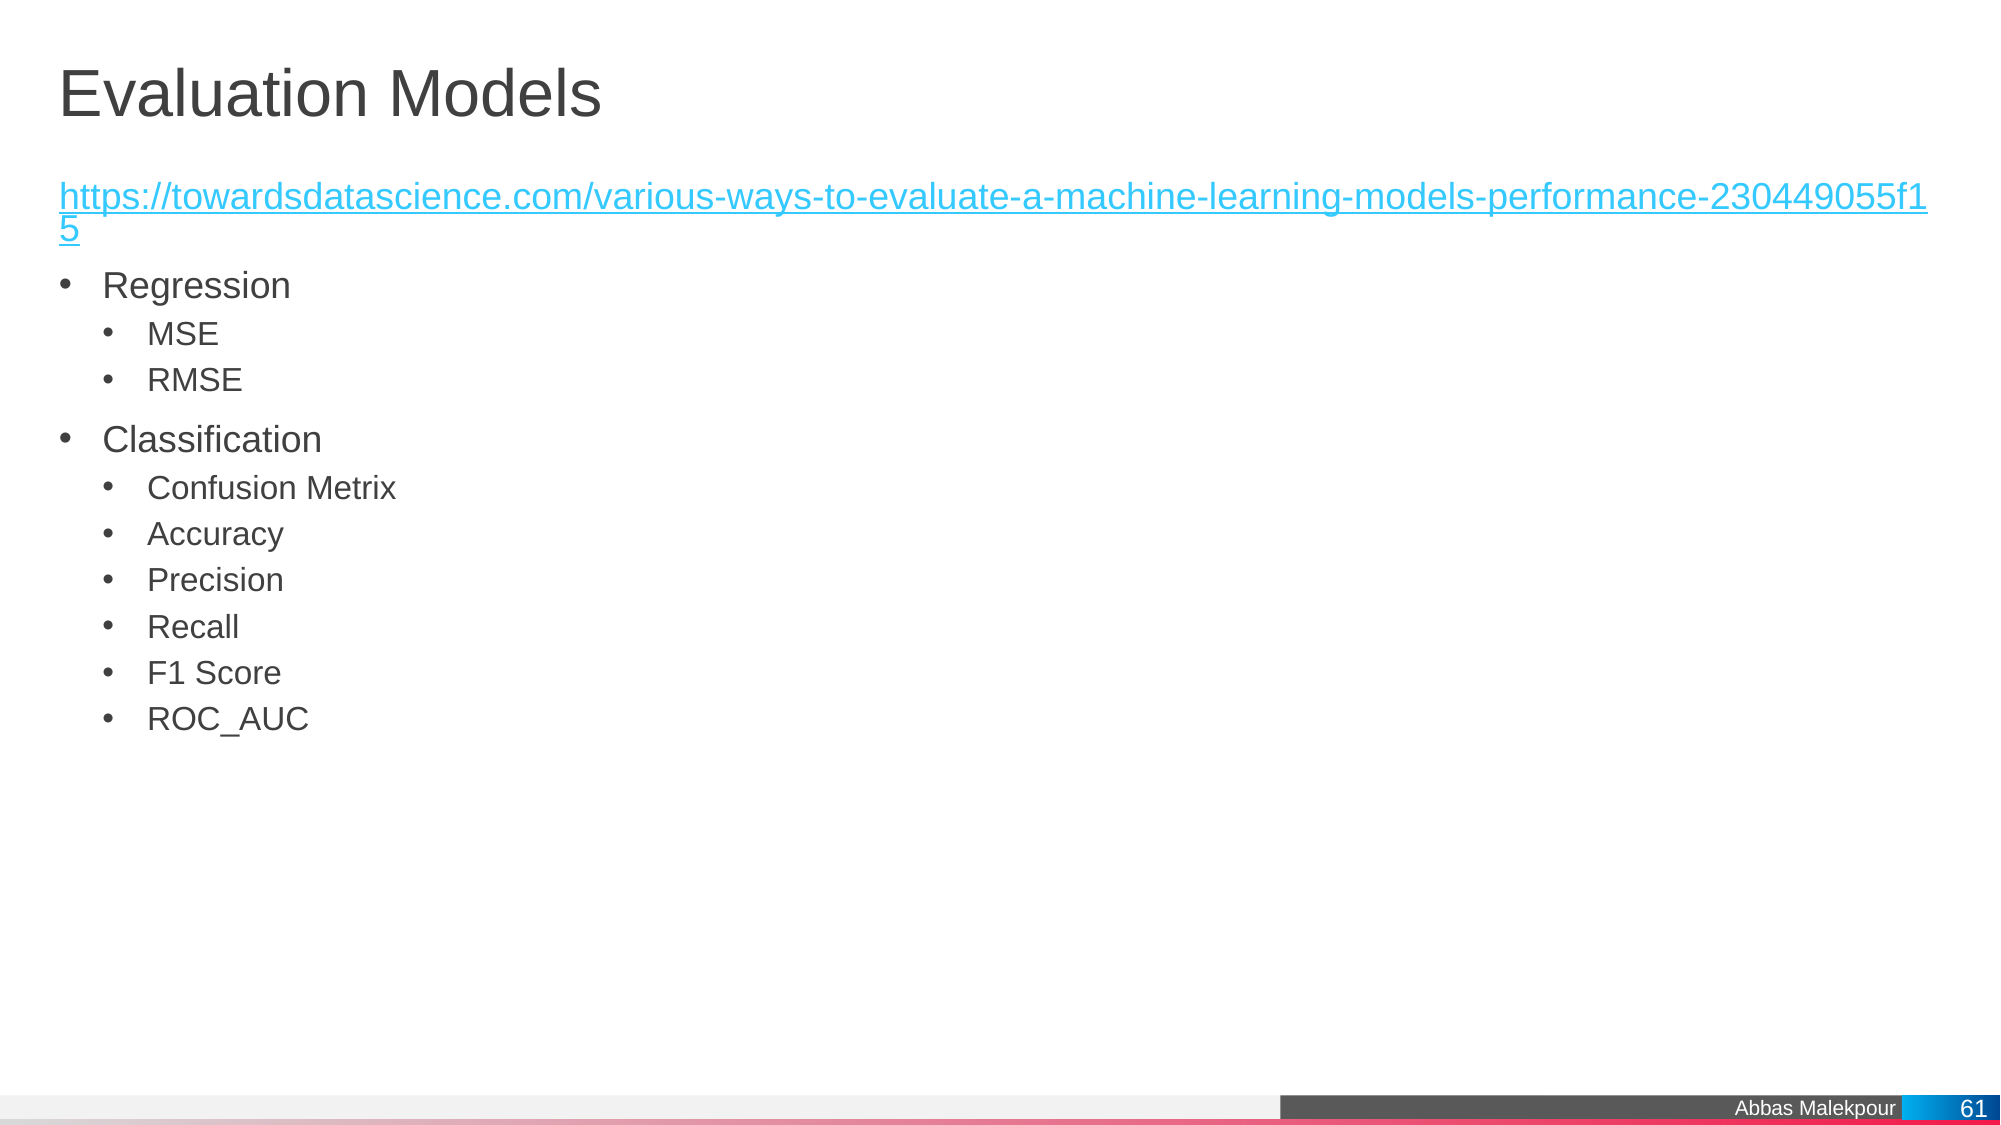

# Evaluation Models
https://towardsdatascience.com/various-ways-to-evaluate-a-machine-learning-models-performance-230449055f15
Regression
MSE
RMSE
Classification
Confusion Metrix
Accuracy
Precision
Recall
F1 Score
ROC_AUC

61